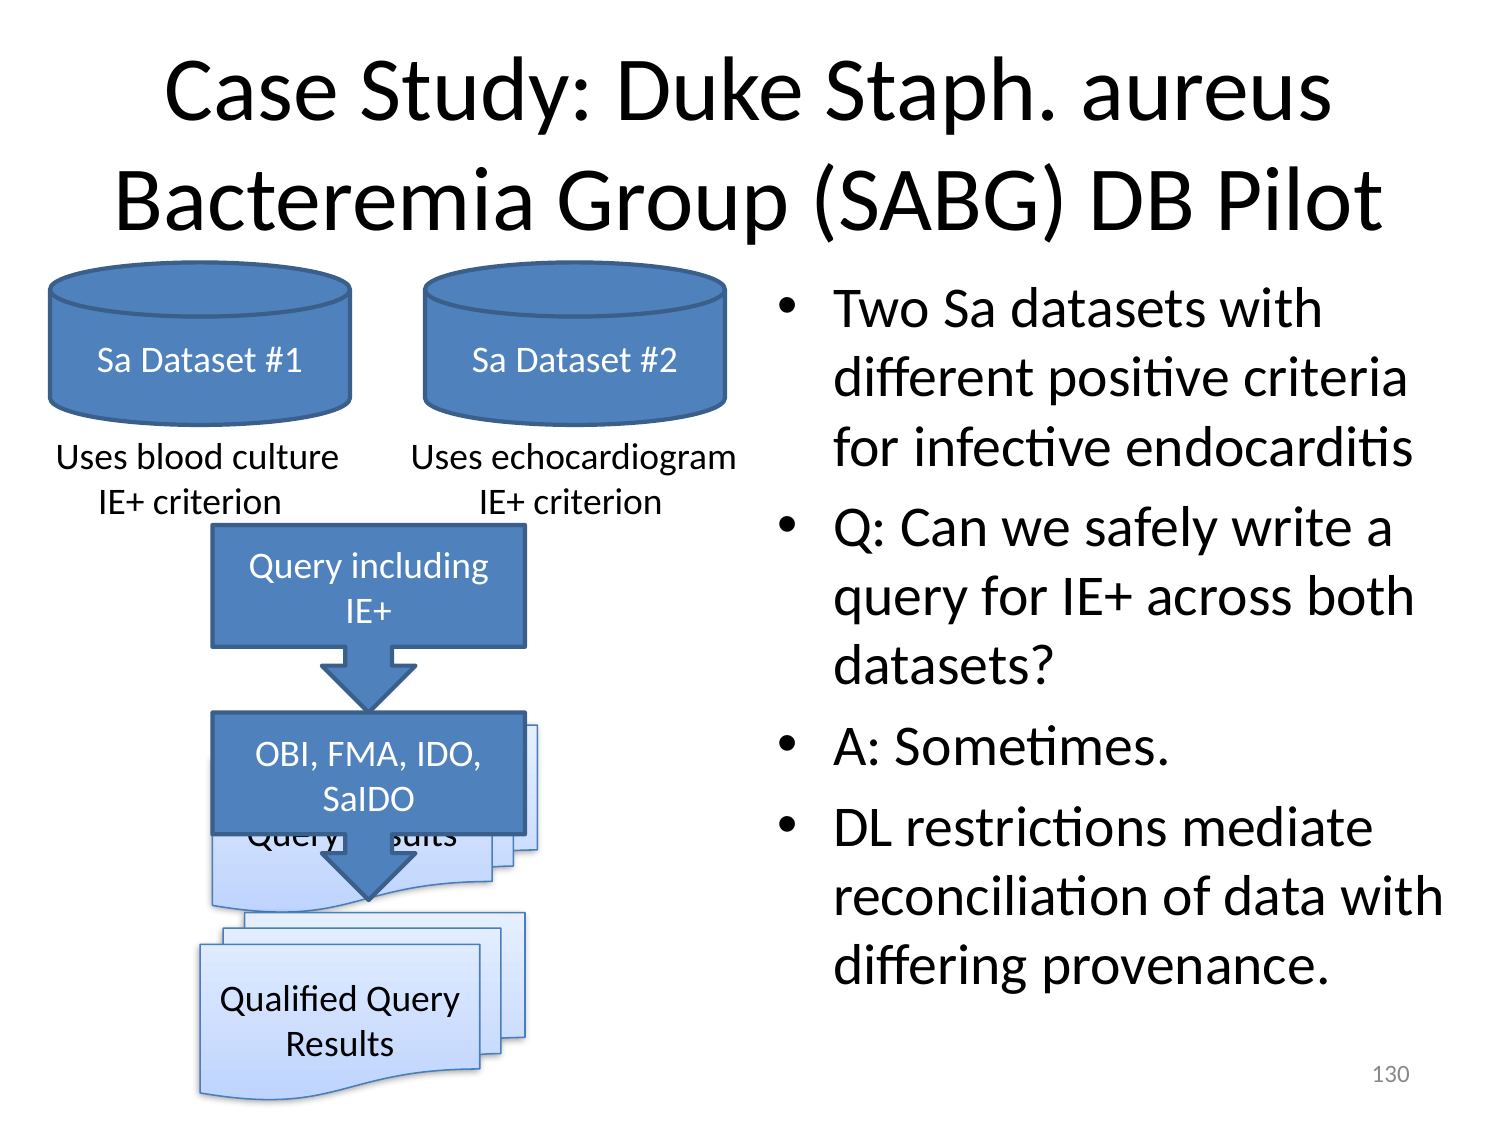

# Case Study: Duke Staph. aureus Bacteremia Group (SABG) DB Pilot
Sa Dataset #1
Sa Dataset #2
Two Sa datasets with different positive criteria for infective endocarditis
Q: Can we safely write a query for IE+ across both datasets?
A: Sometimes.
DL restrictions mediate reconciliation of data with differing provenance.
Uses blood culture
     IE+ criterion
Uses echocardiogram
        IE+ criterion
Query including IE+
OBI, FMA, IDO, SaIDO
Query Results
Qualified Query Results
130